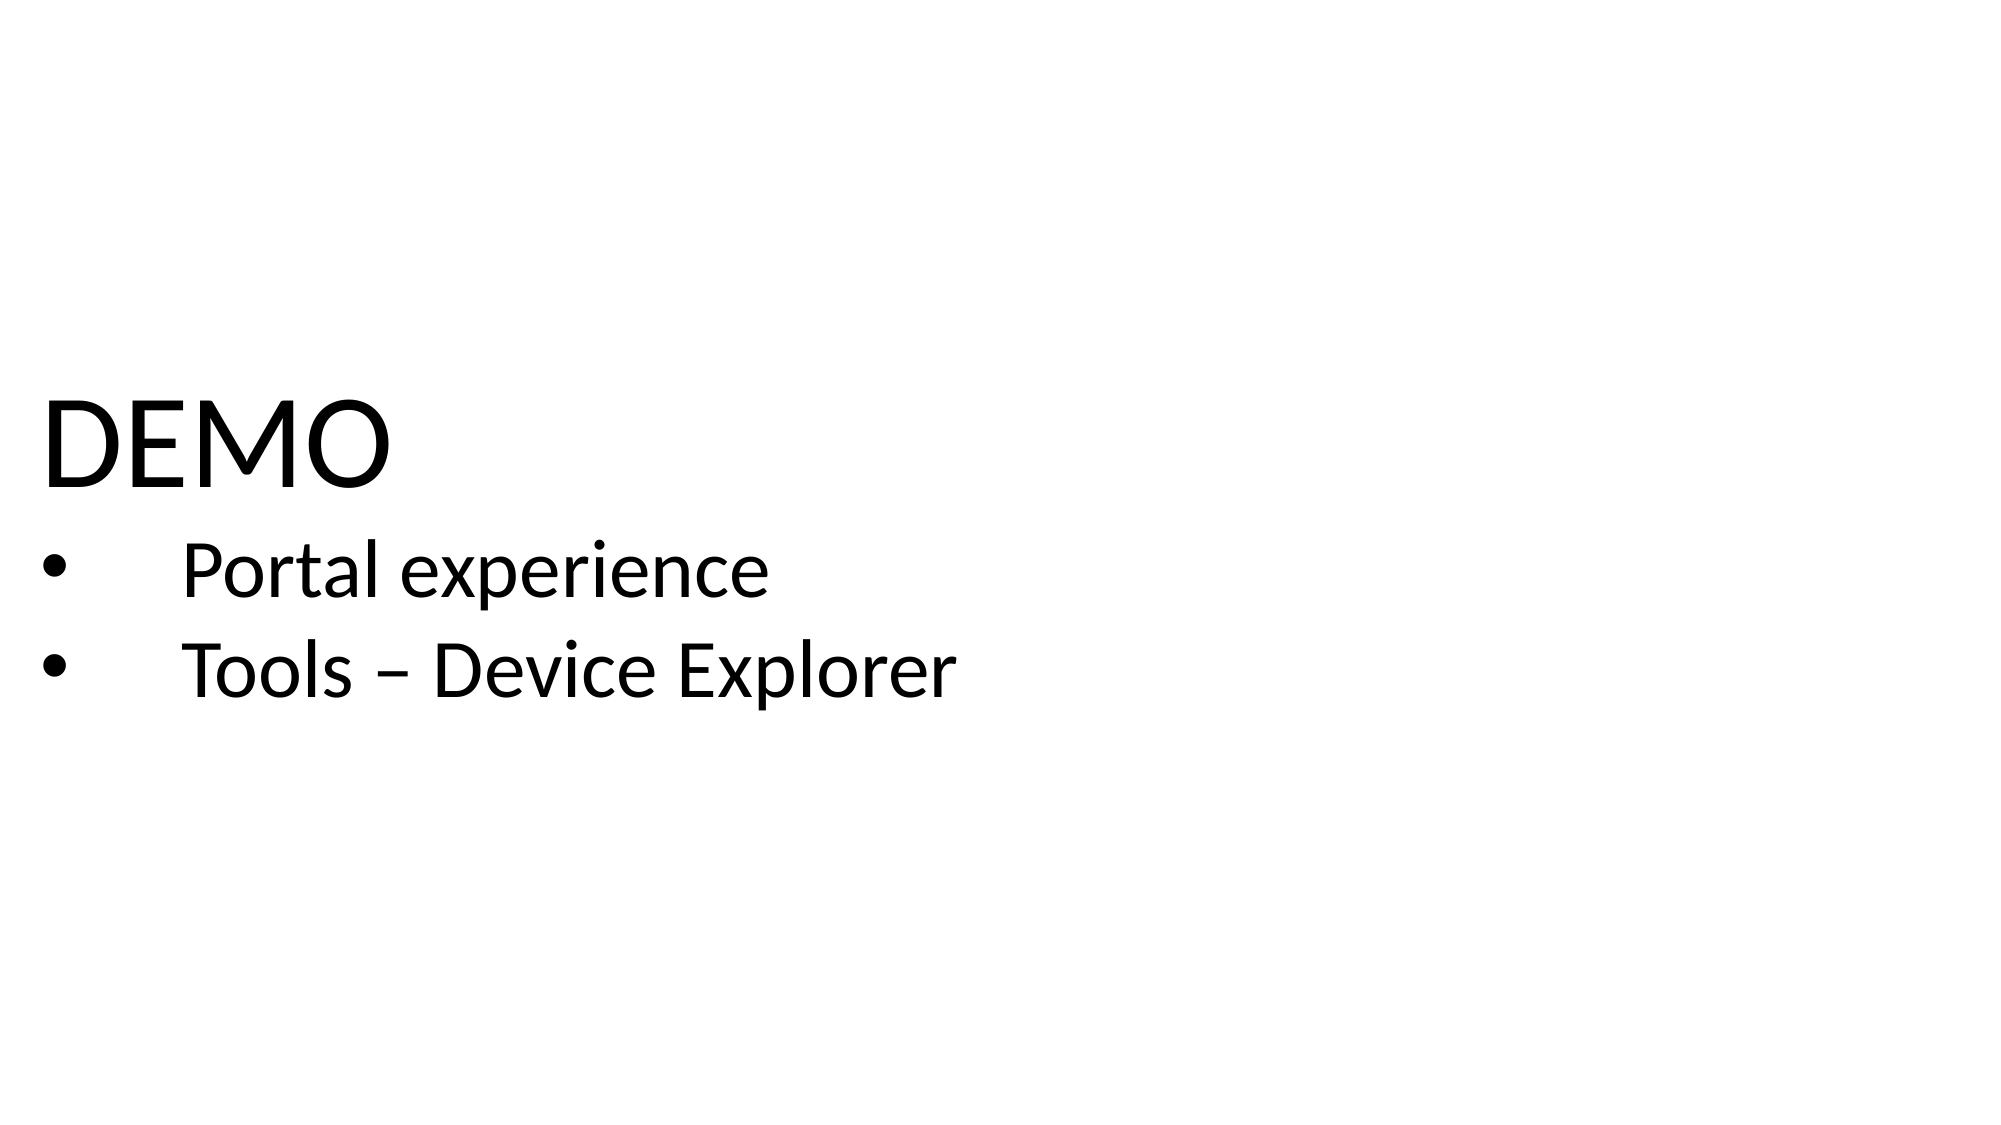

DEMO
Portal experience
Tools – Device Explorer